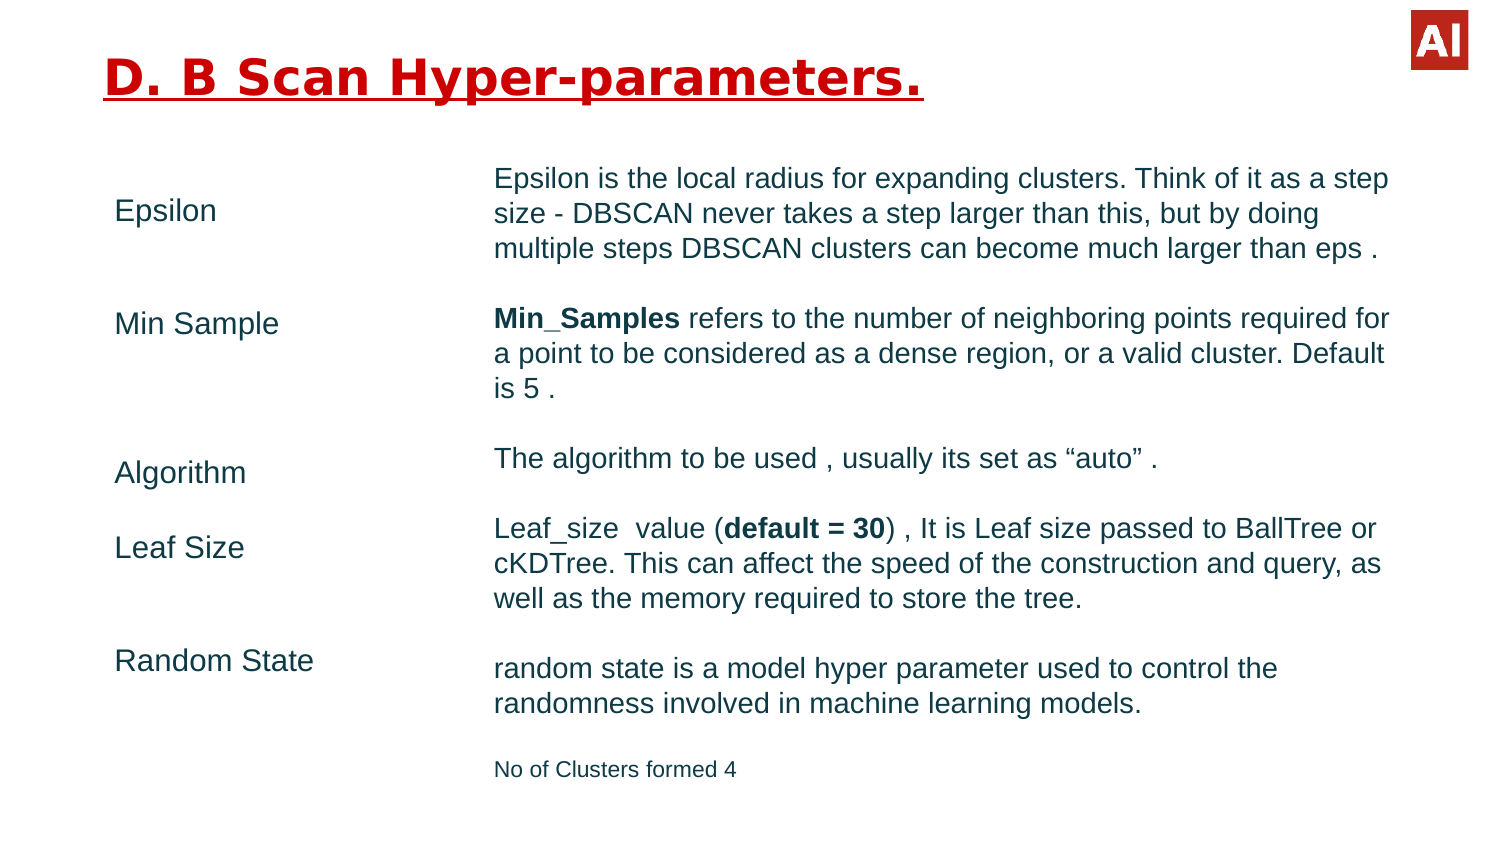

# D. B Scan Hyper-parameters.
Epsilon is the local radius for expanding clusters. Think of it as a step size - DBSCAN never takes a step larger than this, but by doing multiple steps DBSCAN clusters can become much larger than eps .

Min_Samples refers to the number of neighboring points required for a point to be considered as a dense region, or a valid cluster. Default is 5 .

The algorithm to be used , usually its set as “auto” .

Leaf_size  value (default = 30) , It is Leaf size passed to BallTree or cKDTree. This can affect the speed of the construction and query, as well as the memory required to store the tree.

random state is a model hyper parameter used to control the randomness involved in machine learning models.

No of Clusters formed 4

Epsilon

Min Sample

Algorithm

Leaf Size

Random State